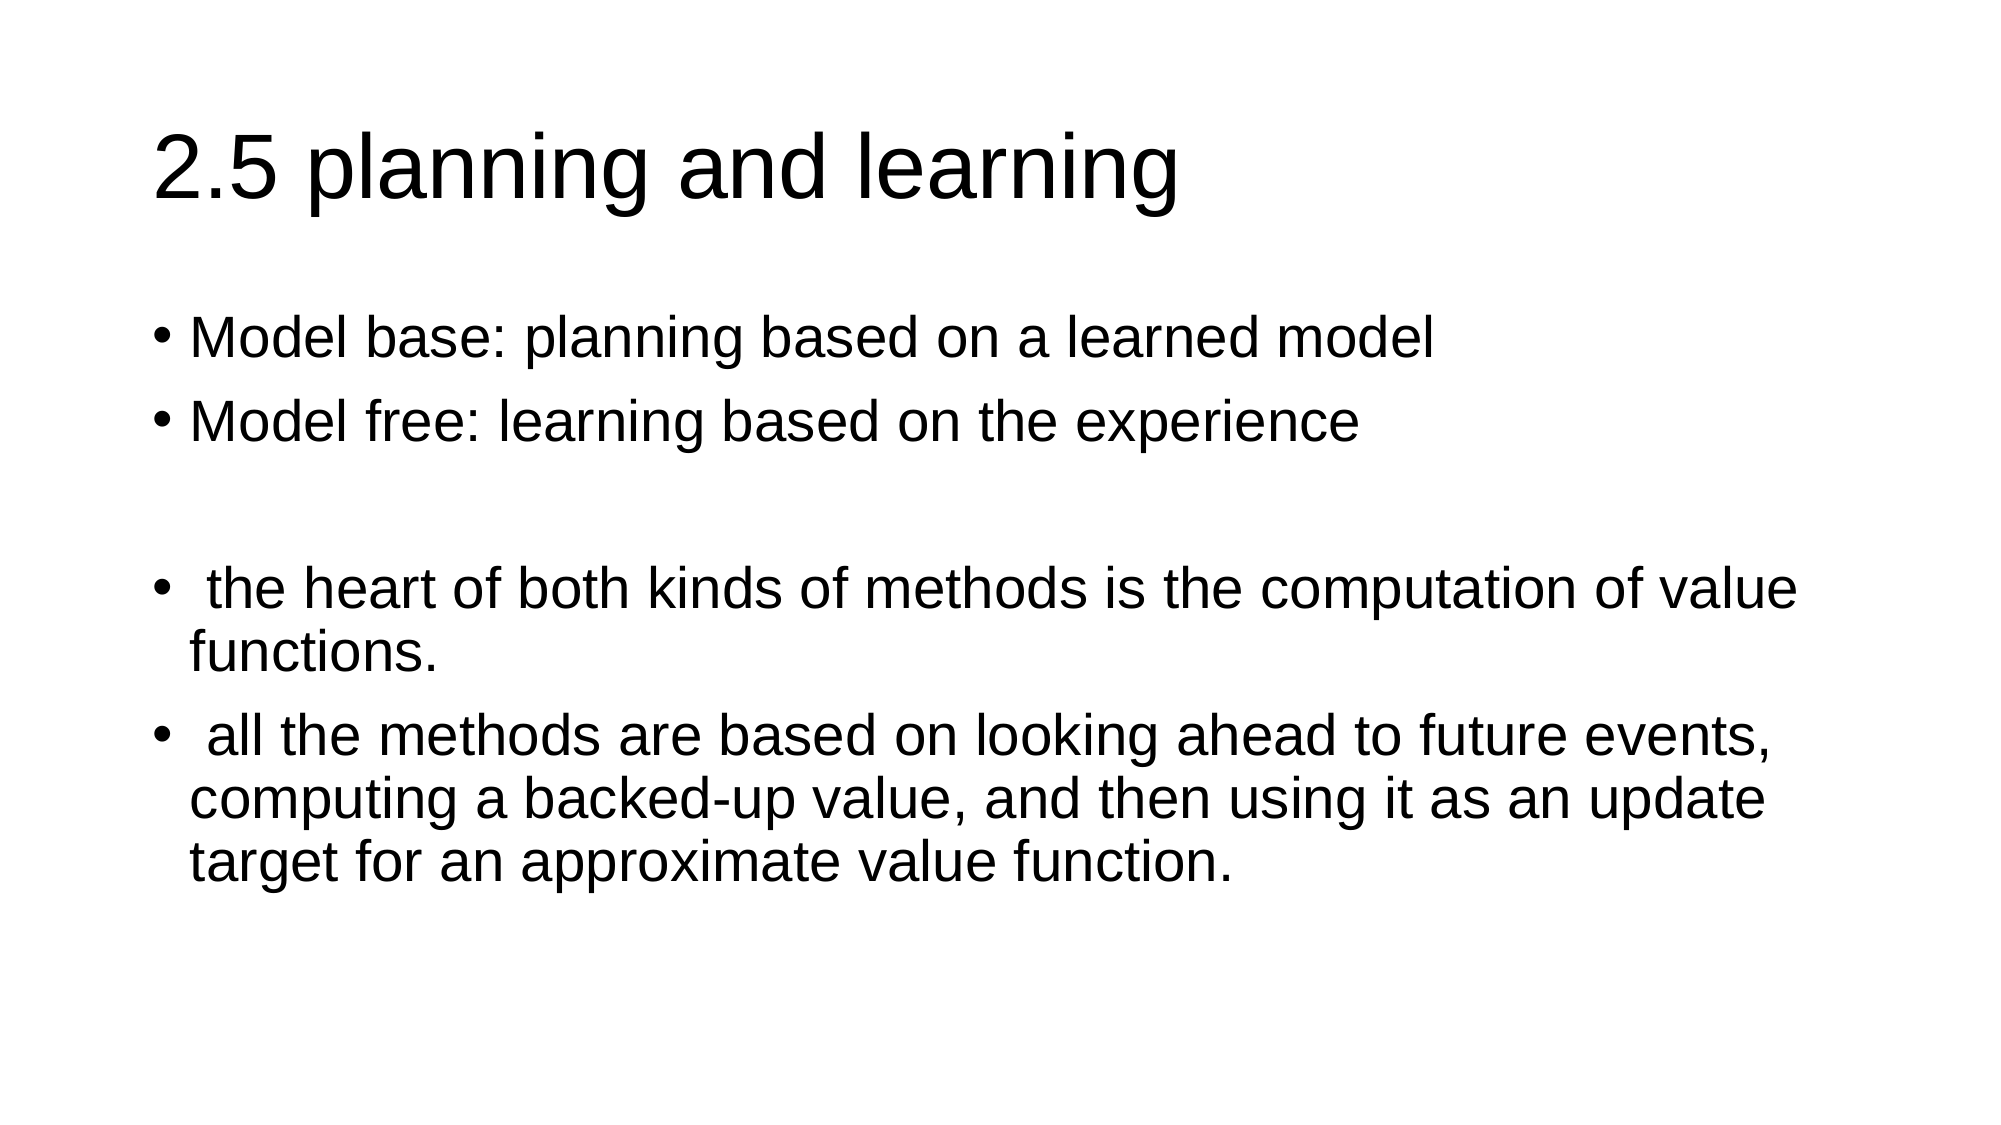

# 2.5 planning and learning
Model base: planning based on a learned model
Model free: learning based on the experience

 the heart of both kinds of methods is the computation of value functions.
 all the methods are based on looking ahead to future events, computing a backed-up value, and then using it as an update target for an approximate value function.